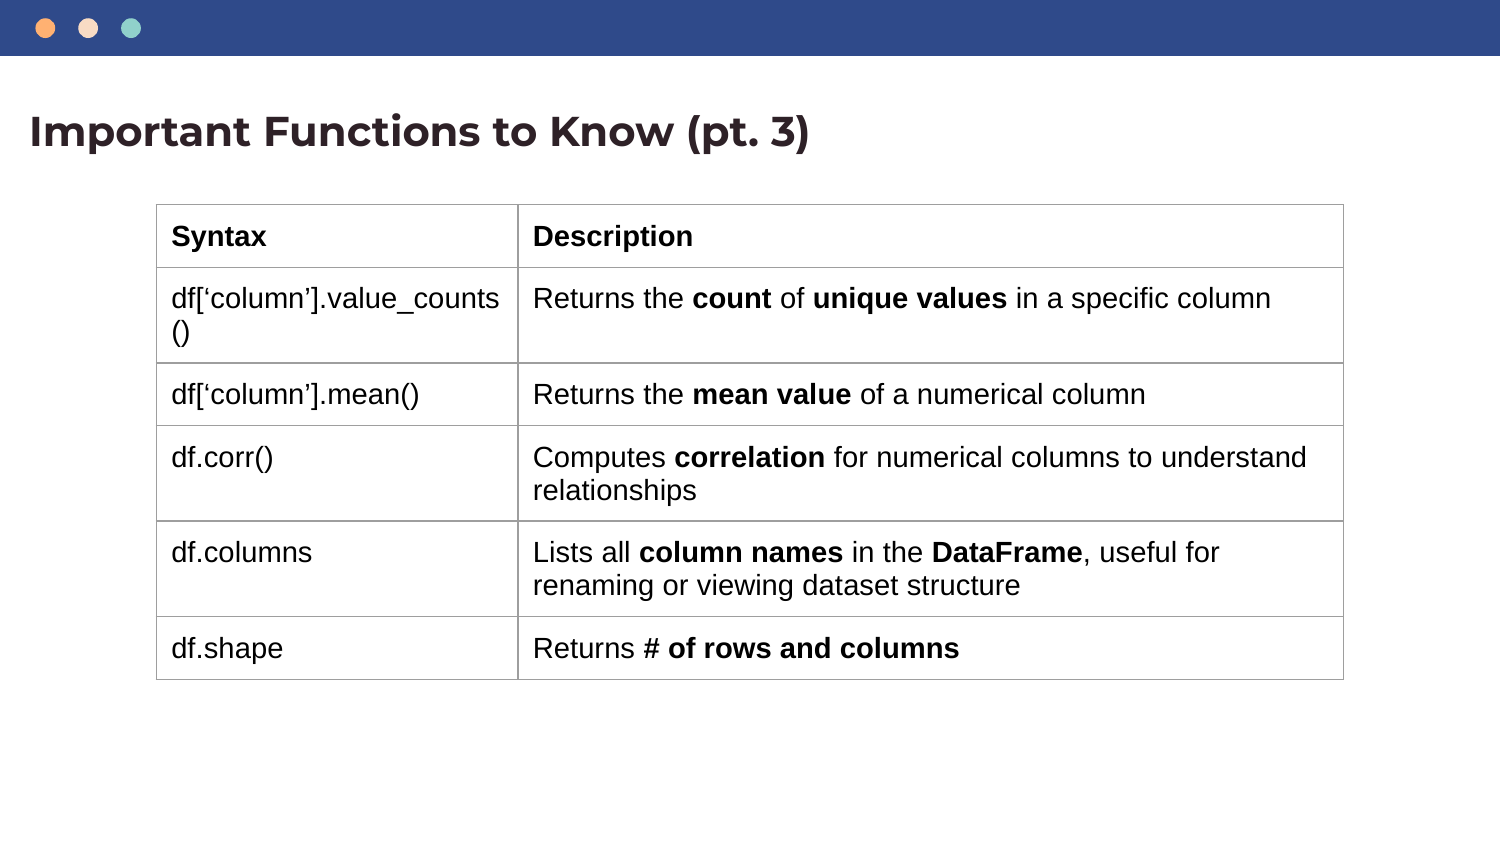

Important Functions to Know (pt. 3)
| Syntax | Description |
| --- | --- |
| df[‘column’].value\_counts() | Returns the count of unique values in a specific column |
| df[‘column’].mean() | Returns the mean value of a numerical column |
| df.corr() | Computes correlation for numerical columns to understand relationships |
| df.columns | Lists all column names in the DataFrame, useful for renaming or viewing dataset structure |
| df.shape | Returns # of rows and columns |